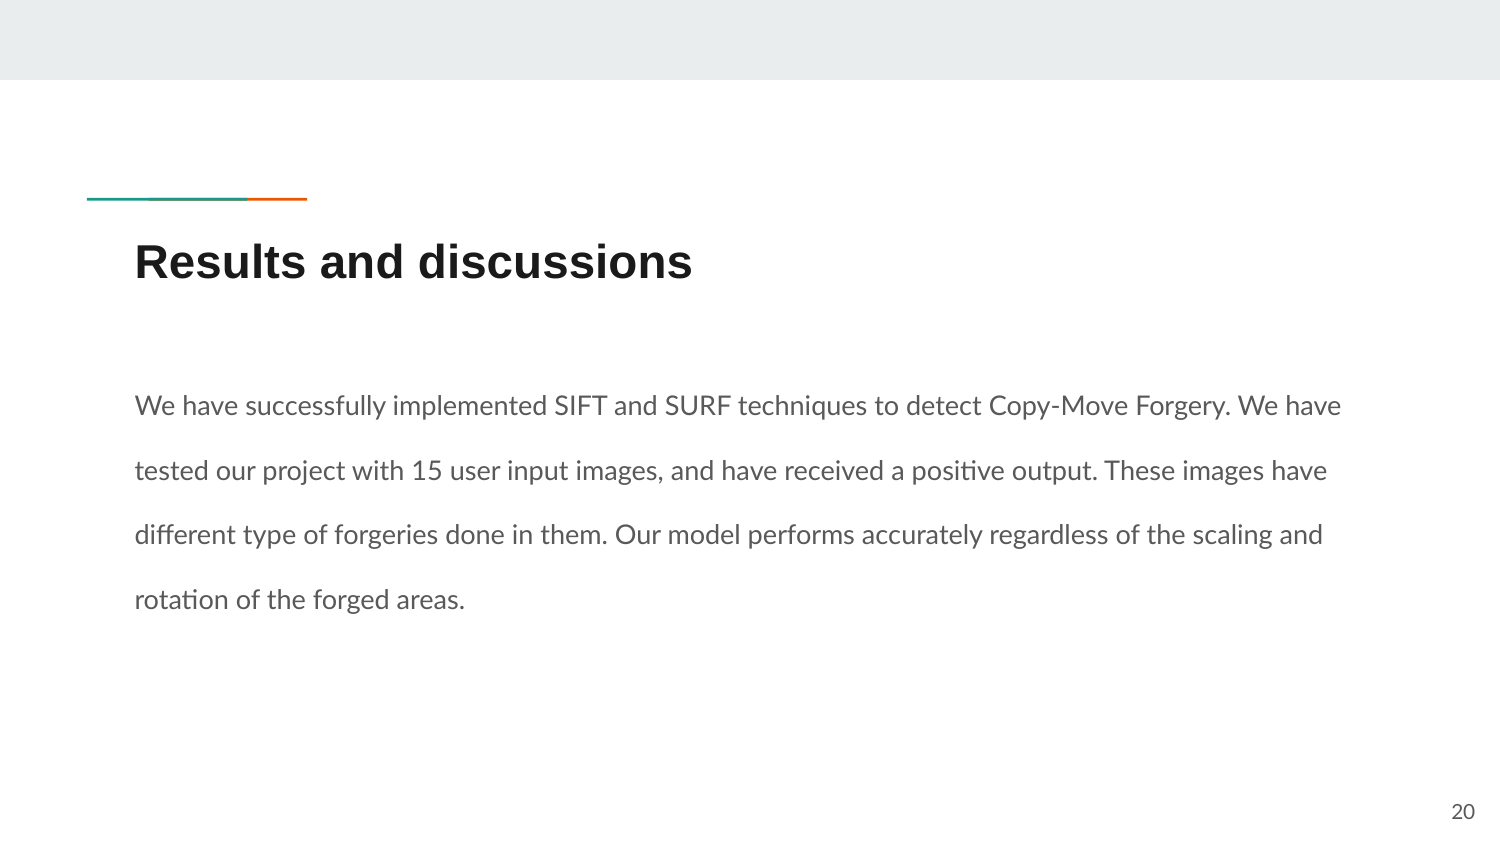

# Results and discussions
We have successfully implemented SIFT and SURF techniques to detect Copy-Move Forgery. We have tested our project with 15 user input images, and have received a positive output. These images have different type of forgeries done in them. Our model performs accurately regardless of the scaling and rotation of the forged areas.

20